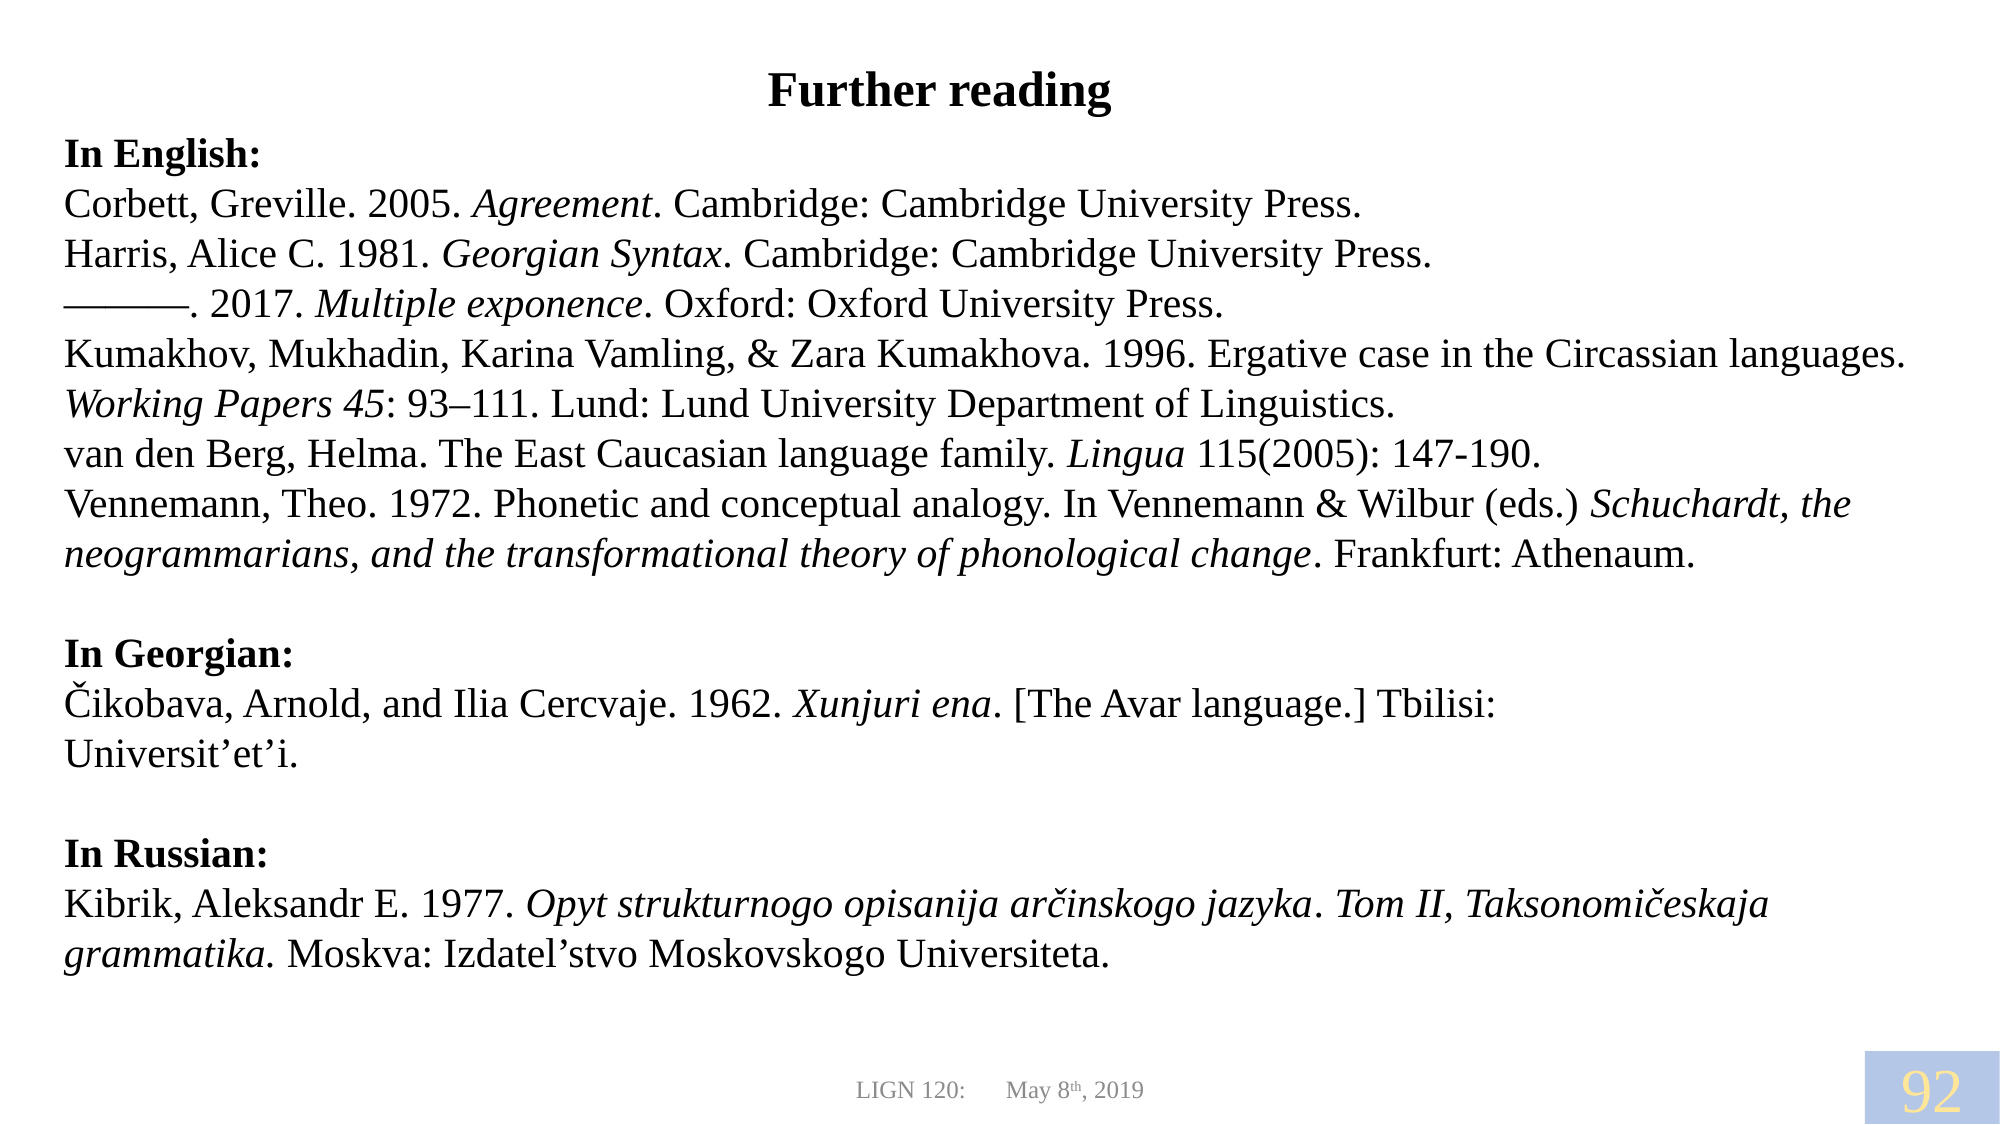

Further reading
In English:
Corbett, Greville. 2005. Agreement. Cambridge: Cambridge University Press.
Harris, Alice C. 1981. Georgian Syntax. Cambridge: Cambridge University Press.
———. 2017. Multiple exponence. Oxford: Oxford University Press.
Kumakhov, Mukhadin, Karina Vamling, & Zara Kumakhova. 1996. Ergative case in the Circassian languages. Working Papers 45: 93–111. Lund: Lund University Department of Linguistics.
van den Berg, Helma. The East Caucasian language family. Lingua 115(2005): 147-190.
Vennemann, Theo. 1972. Phonetic and conceptual analogy. In Vennemann & Wilbur (eds.) Schuchardt, the neogrammarians, and the transformational theory of phonological change. Frankfurt: Athenaum.

In Georgian:
Čikobava, Arnold, and Ilia Cercvaje. 1962. Xunjuri ena. [The Avar language.] Tbilisi:
Universit’et’i.

In Russian:
Kibrik, Aleksandr E. 1977. Opyt strukturnogo opisanija arčinskogo jazyka. Tom II, Taksonomičeskaja grammatika. Moskva: Izdatel’stvo Moskovskogo Universiteta.
92
LIGN 120:	May 8th, 2019